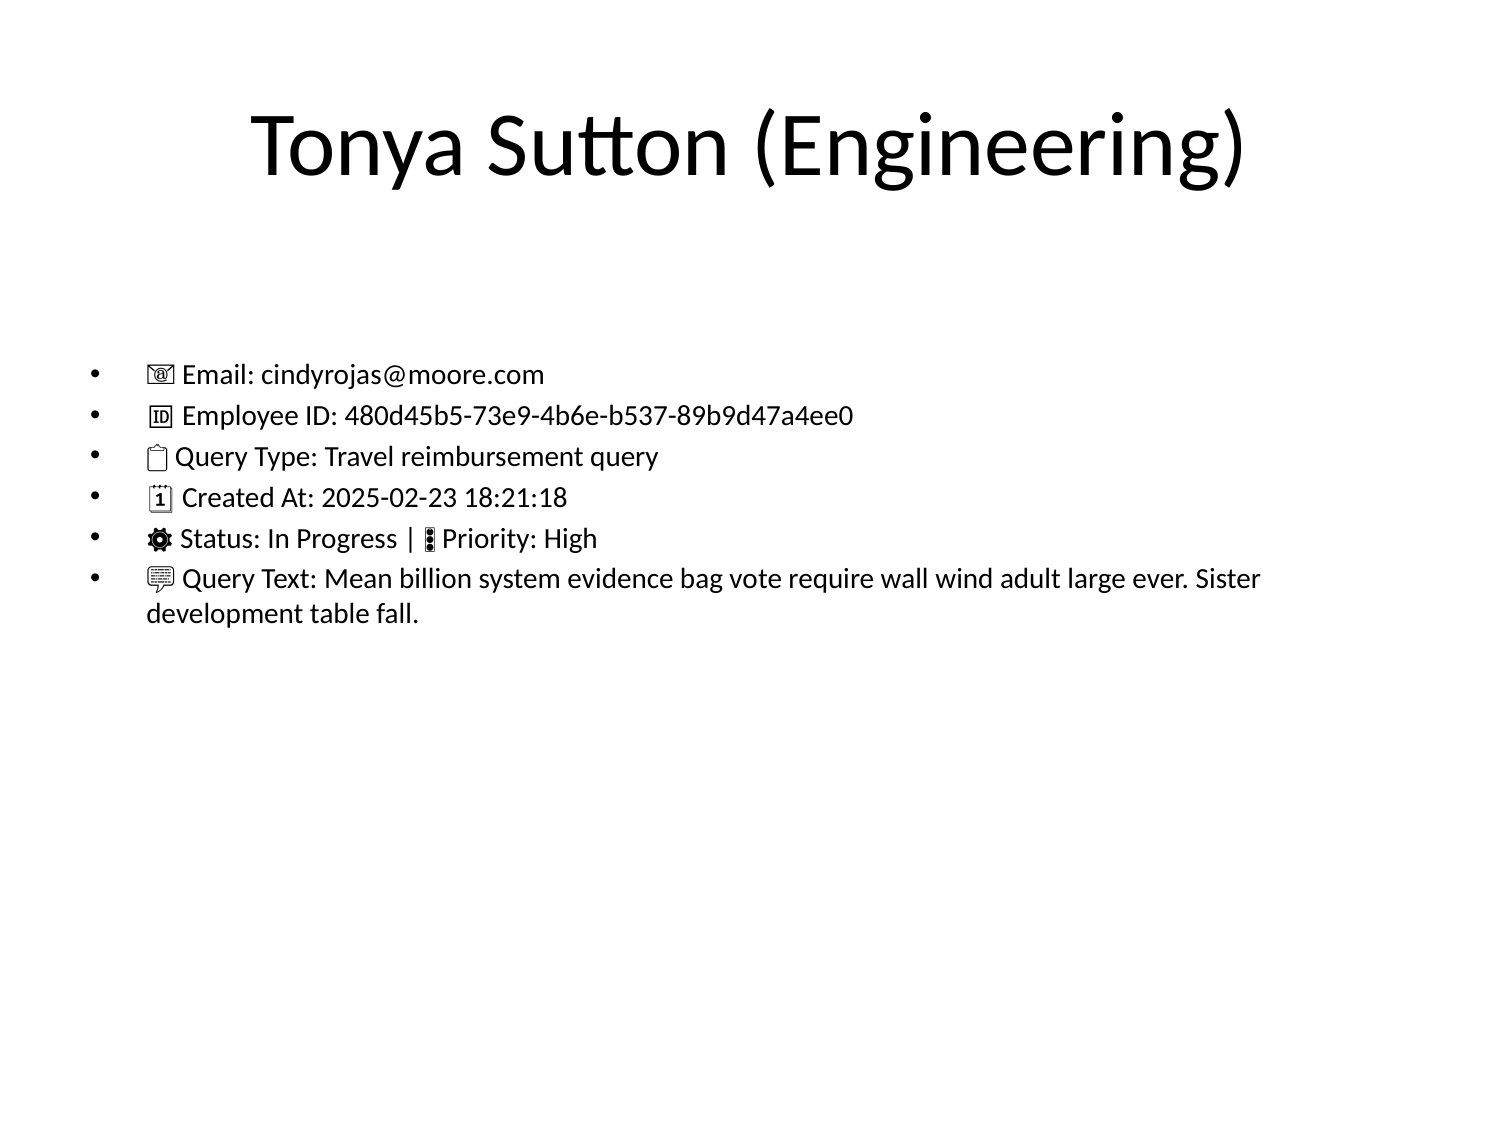

# Tonya Sutton (Engineering)

📧 Email: cindyrojas@moore.com
🆔 Employee ID: 480d45b5-73e9-4b6e-b537-89b9d47a4ee0
📋 Query Type: Travel reimbursement query
🗓 Created At: 2025-02-23 18:21:18
⚙ Status: In Progress | 🚦 Priority: High
💬 Query Text: Mean billion system evidence bag vote require wall wind adult large ever. Sister development table fall.